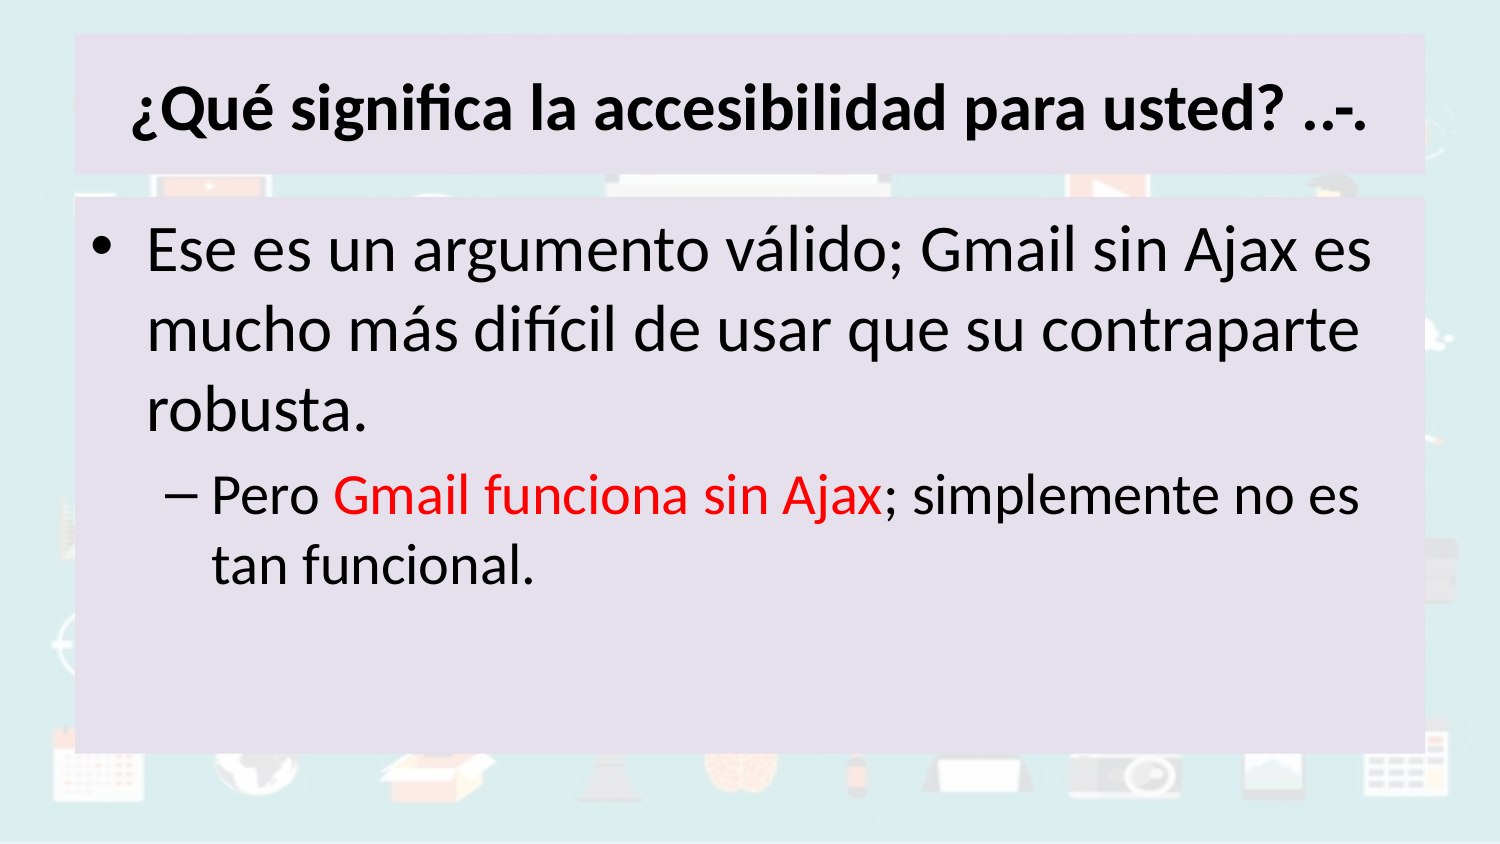

# ¿Qué significa la accesibilidad para usted? ..-.
Ese es un argumento válido; Gmail sin Ajax es mucho más difícil de usar que su contraparte robusta.
Pero Gmail funciona sin Ajax; simplemente no es tan funcional.